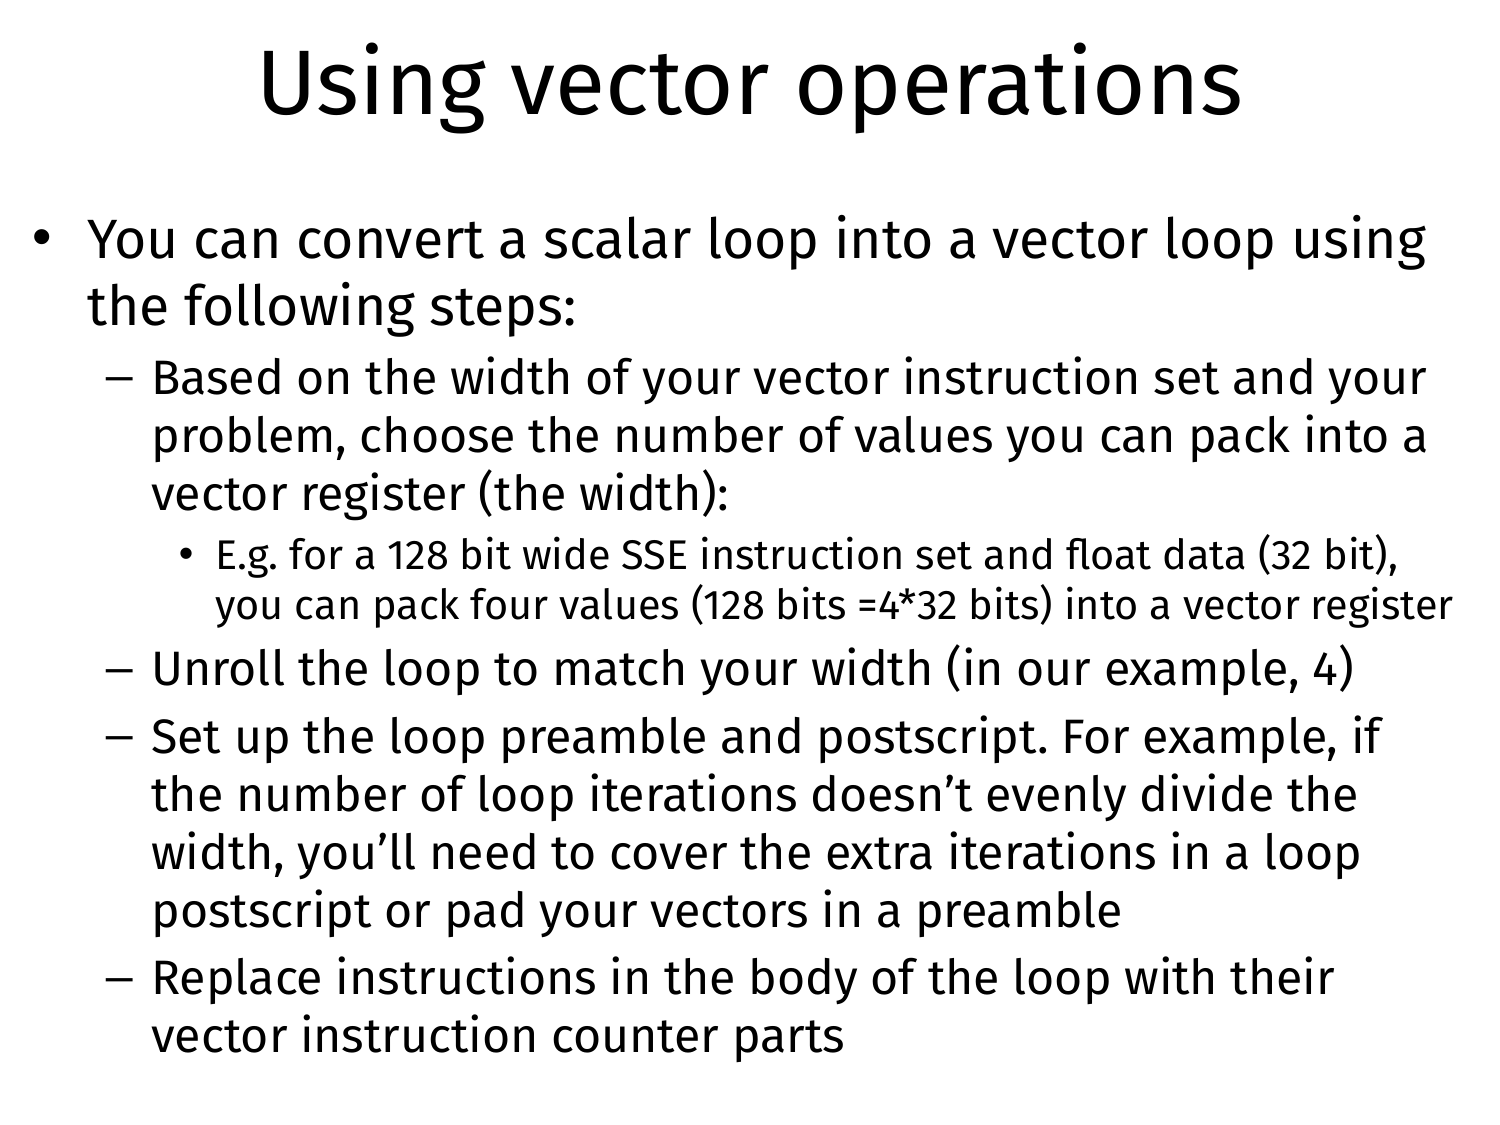

Using vector operations
You can convert a scalar loop into a vector loop using the following steps:
Based on the width of your vector instruction set and your problem, choose the number of values you can pack into a vector register (the width):
E.g. for a 128 bit wide SSE instruction set and float data (32 bit), you can pack four values (128 bits =4*32 bits) into a vector register
Unroll the loop to match your width (in our example, 4)
Set up the loop preamble and postscript. For example, if the number of loop iterations doesn’t evenly divide the width, you’ll need to cover the extra iterations in a loop postscript or pad your vectors in a preamble
Replace instructions in the body of the loop with their vector instruction counter parts